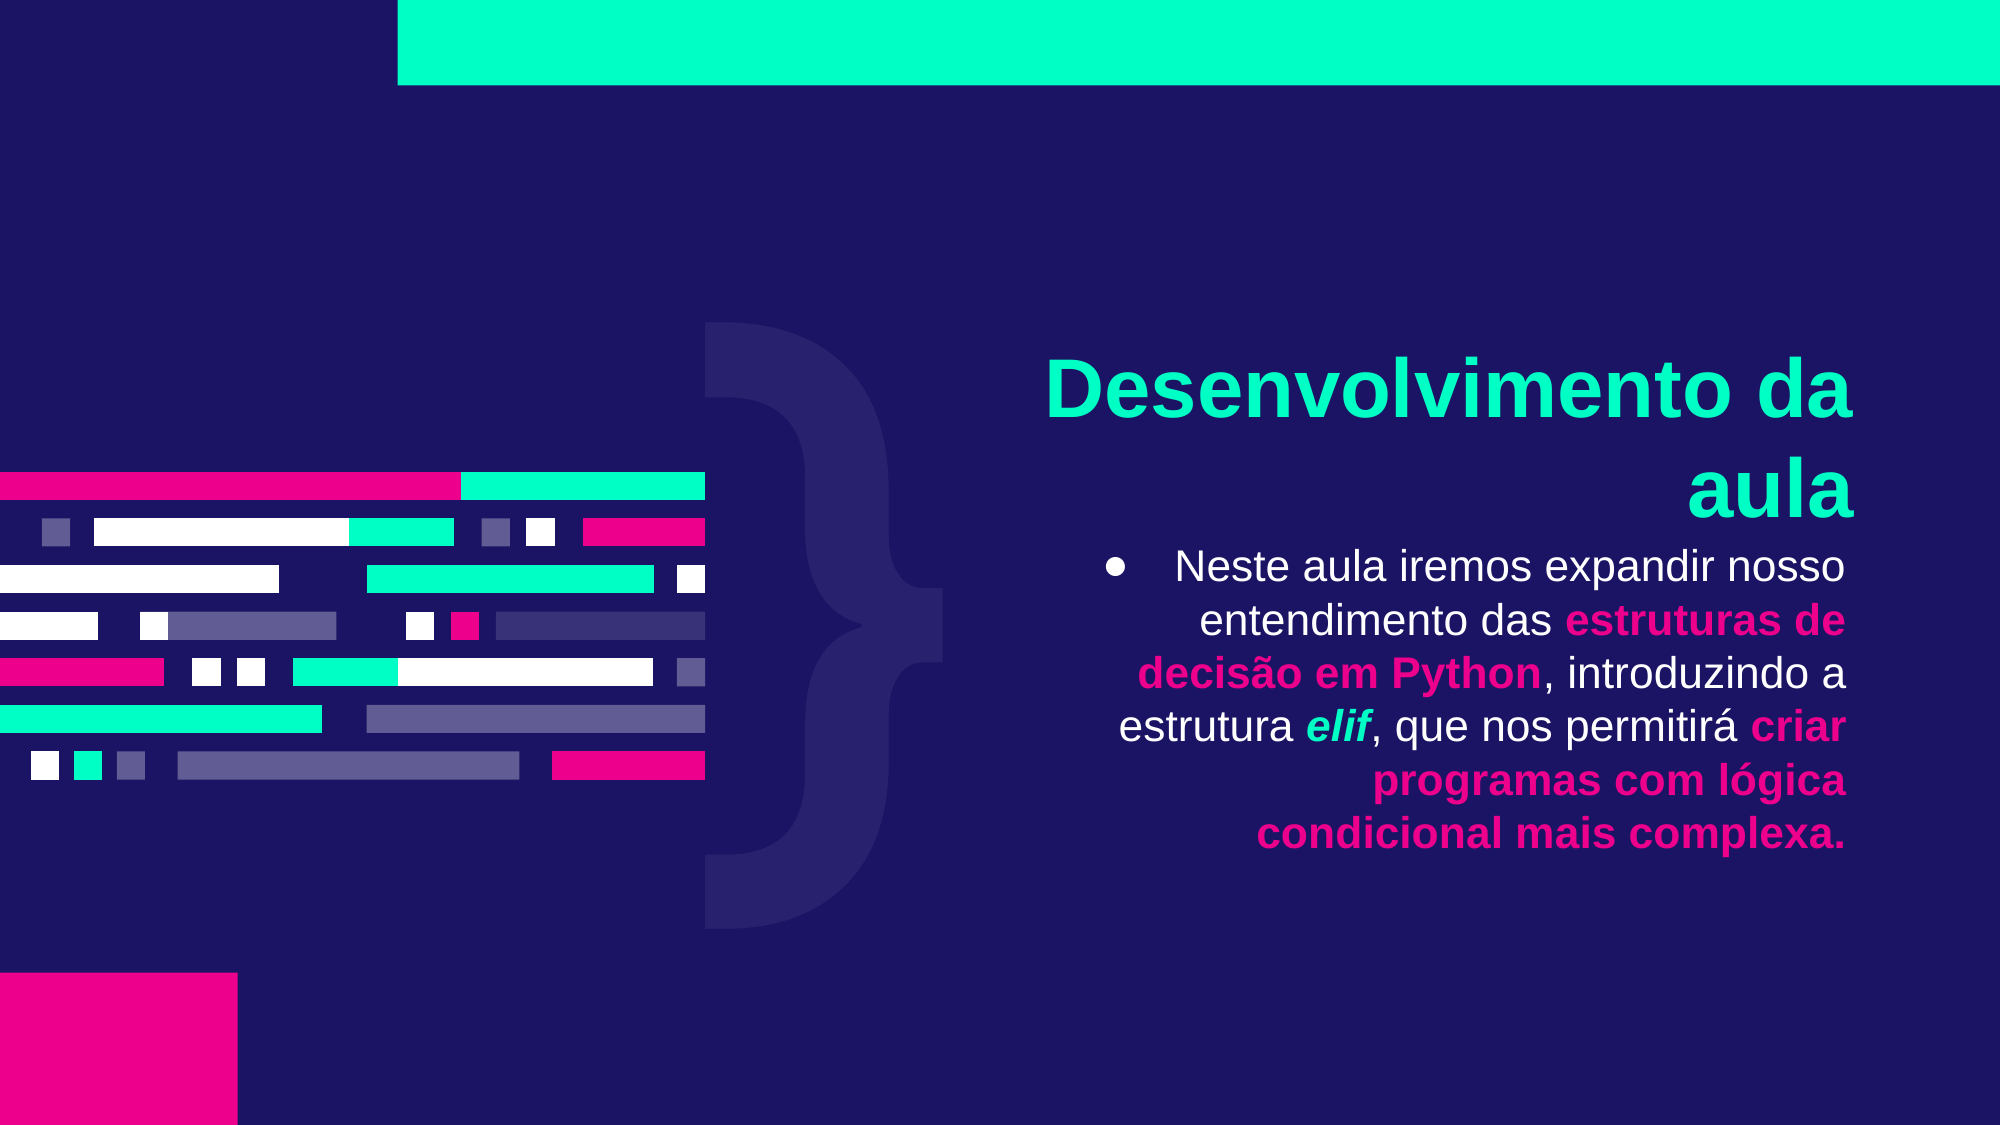

# Desenvolvimento da aula
Neste aula iremos expandir nosso entendimento das estruturas de decisão em Python, introduzindo a estrutura elif, que nos permitirá criar programas com lógica condicional mais complexa.